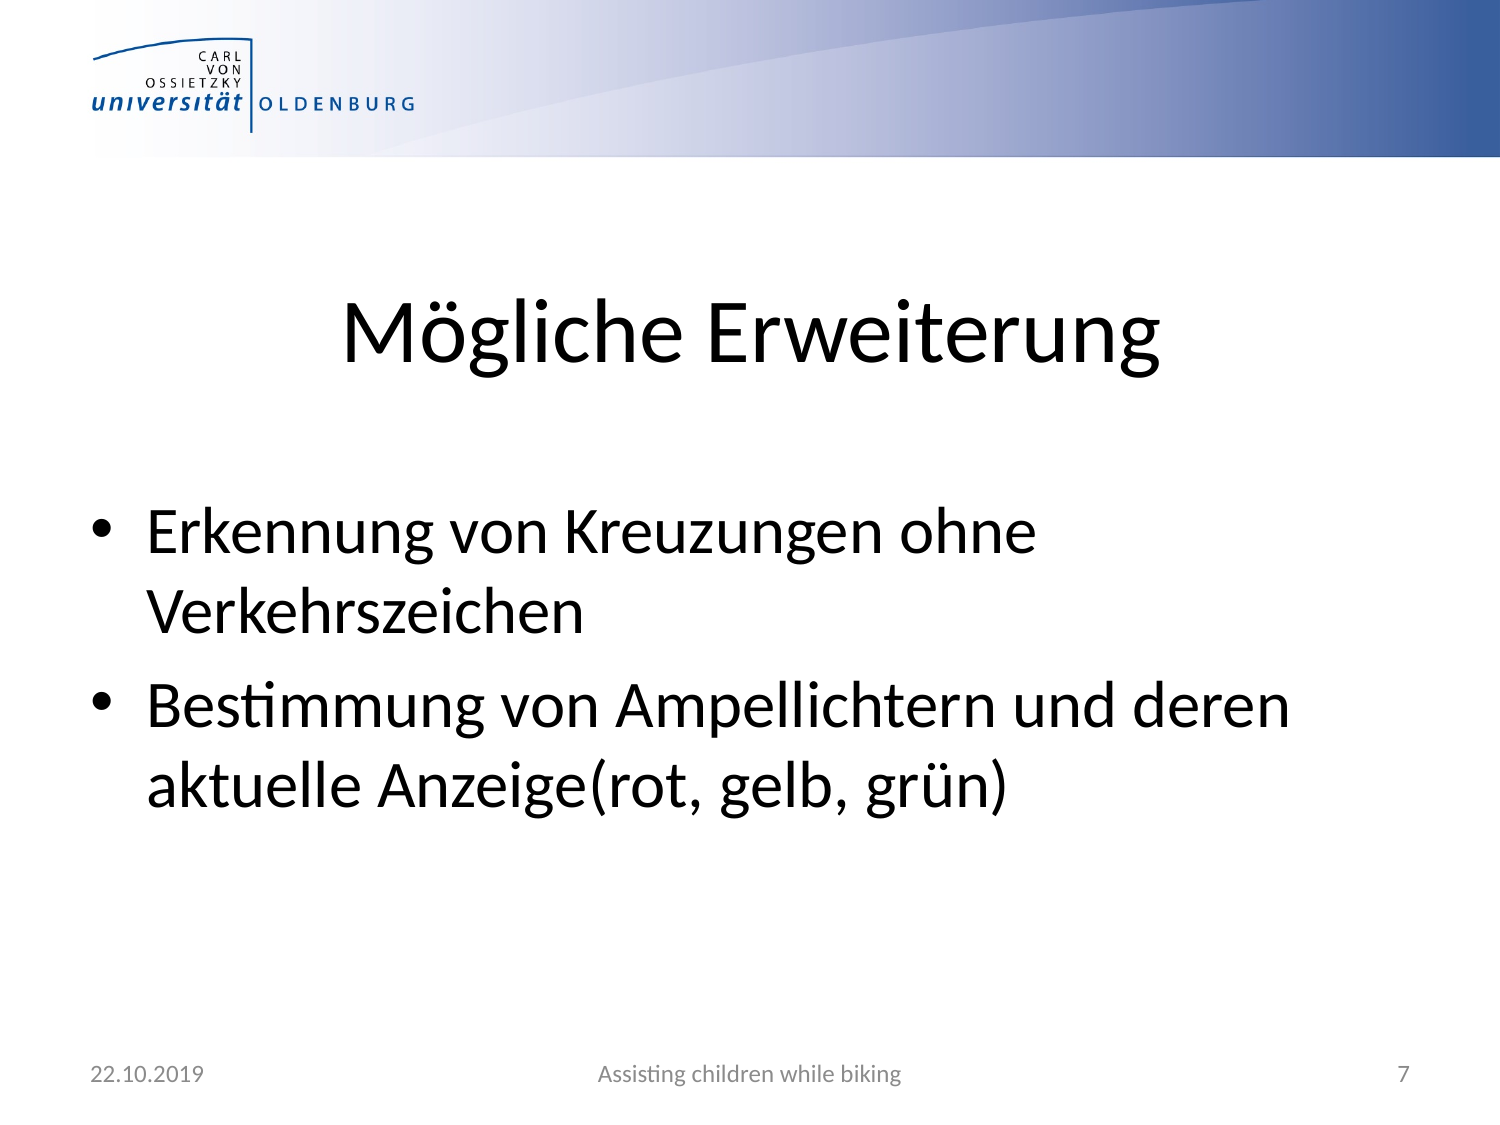

# Mögliche Erweiterung
Erkennung von Kreuzungen ohne Verkehrszeichen
Bestimmung von Ampellichtern und deren aktuelle Anzeige(rot, gelb, grün)
22.10.2019
Assisting children while biking
7